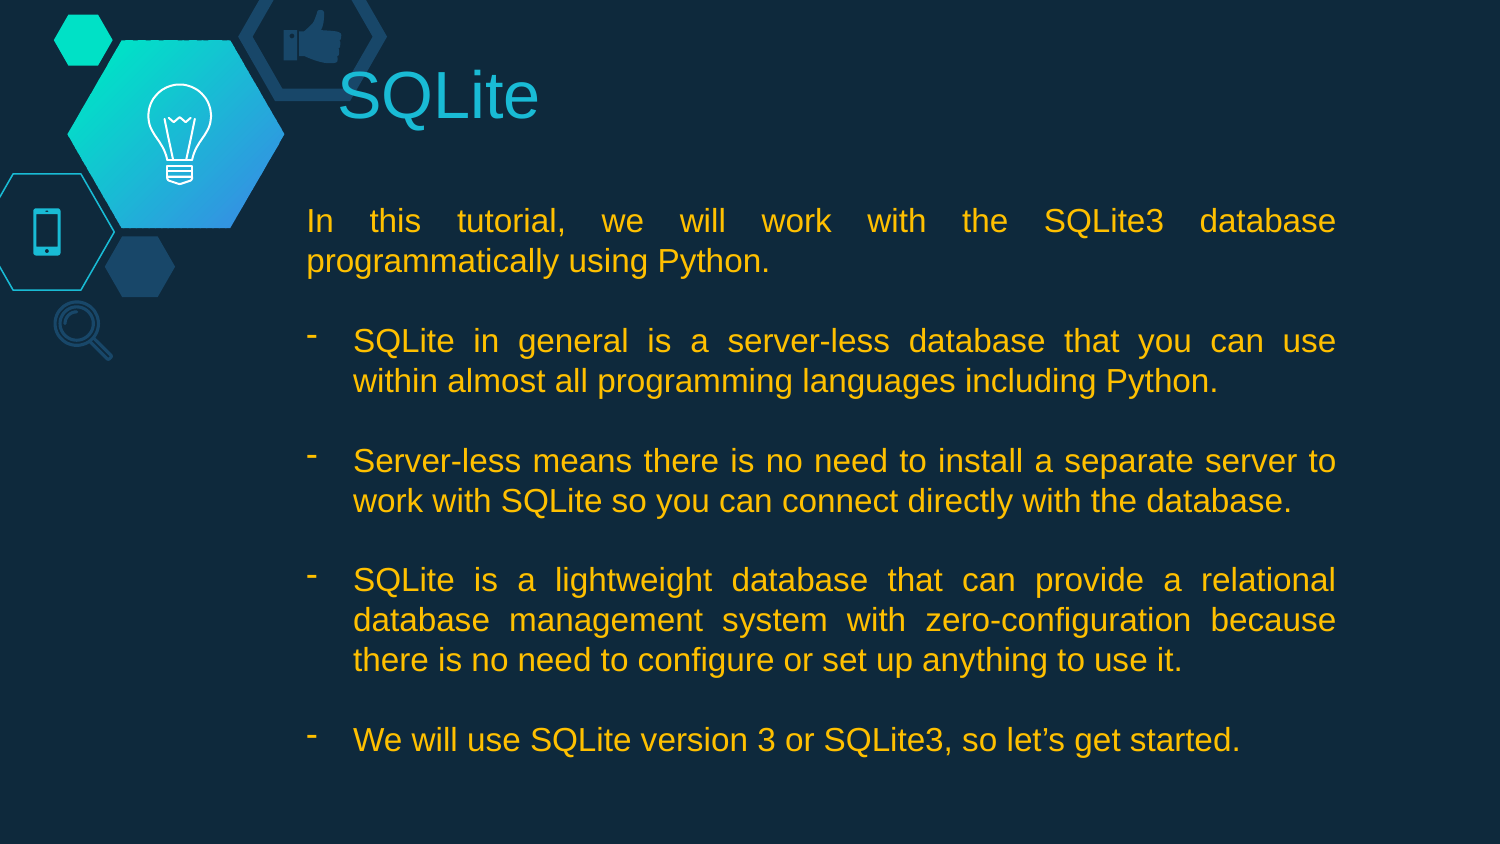

# SQLite
In this tutorial, we will work with the SQLite3 database programmatically using Python.

SQLite in general is a server-less database that you can use within almost all programming languages including Python.

Server-less means there is no need to install a separate server to work with SQLite so you can connect directly with the database.

SQLite is a lightweight database that can provide a relational database management system with zero-configuration because there is no need to configure or set up anything to use it.

We will use SQLite version 3 or SQLite3, so let’s get started.